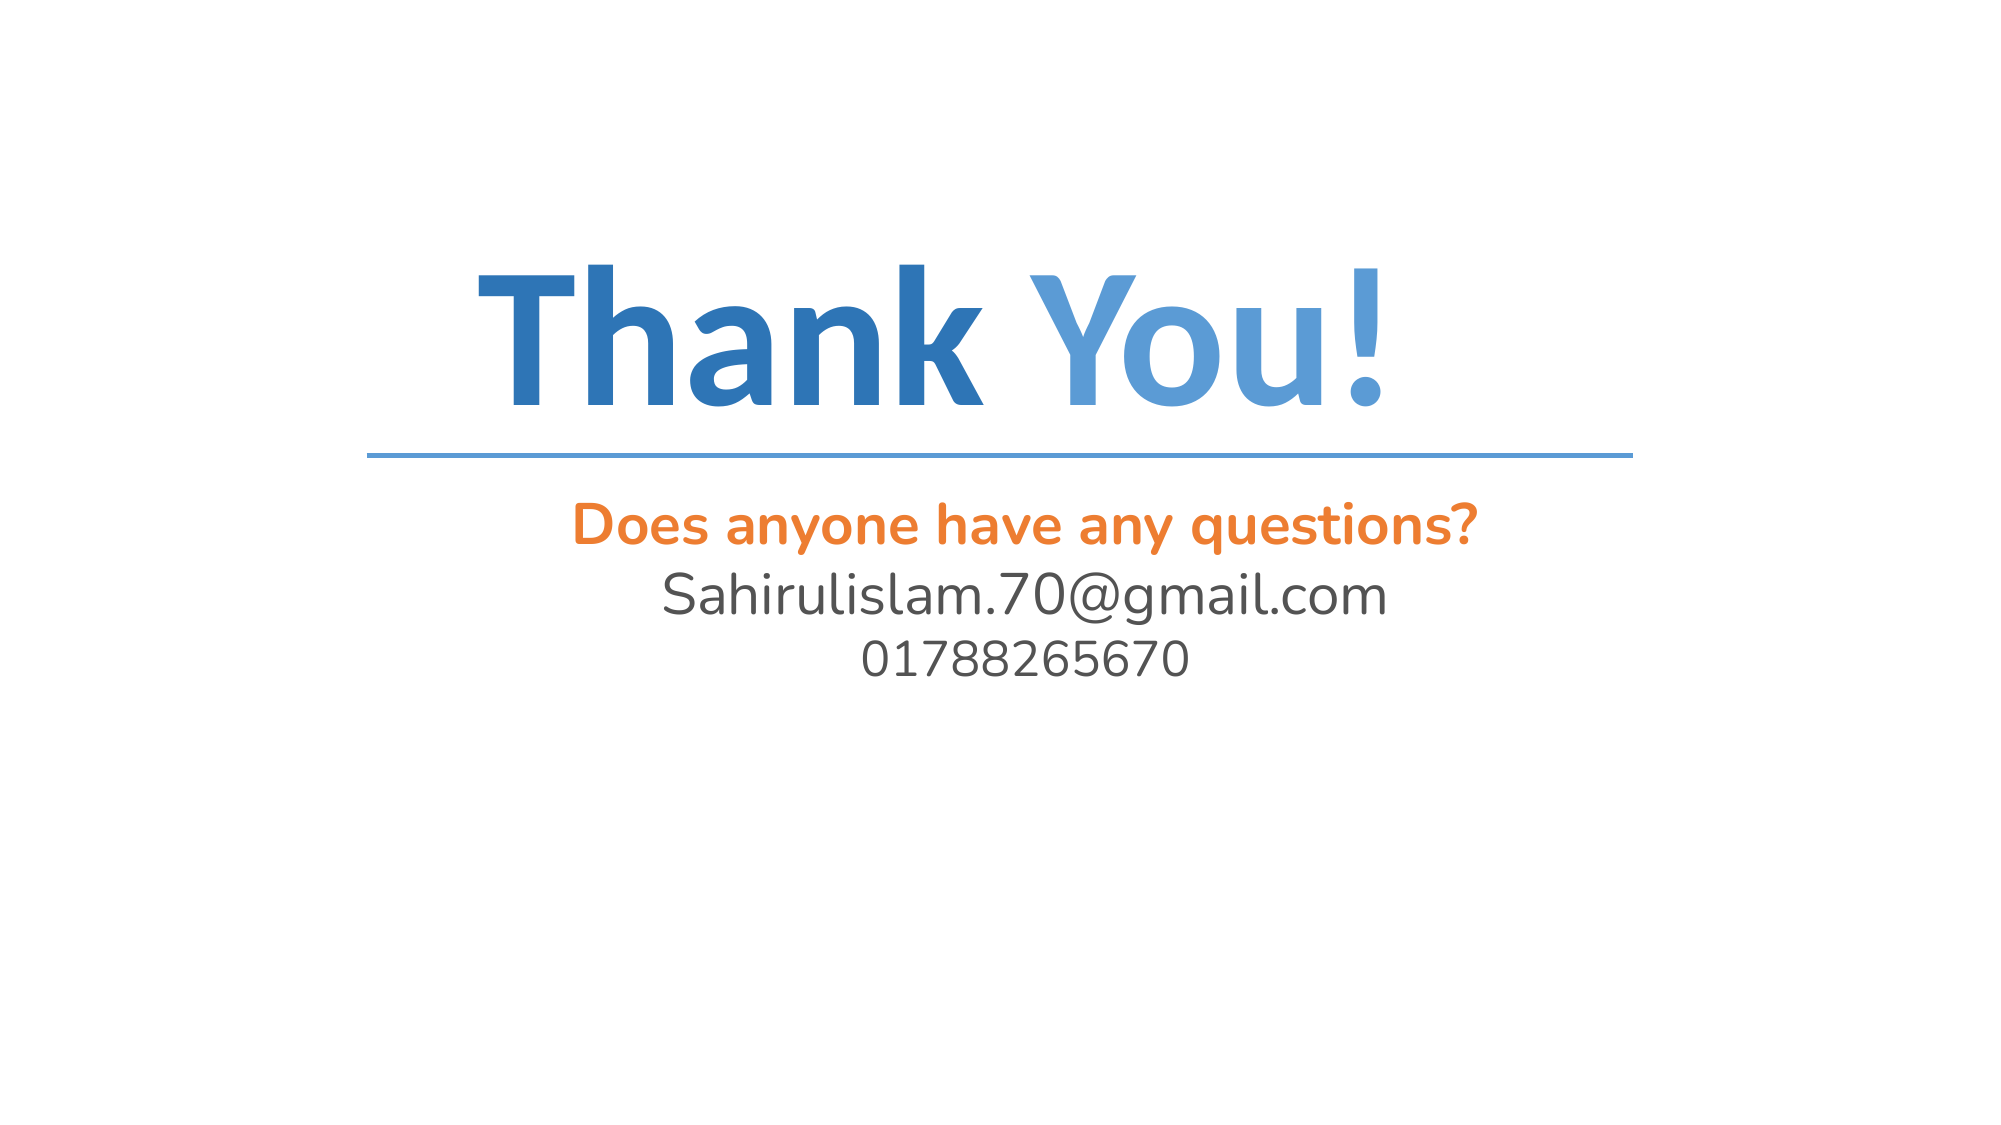

Thank You!
Does anyone have any questions?
Sahirulislam.70@gmail.com
01788265670